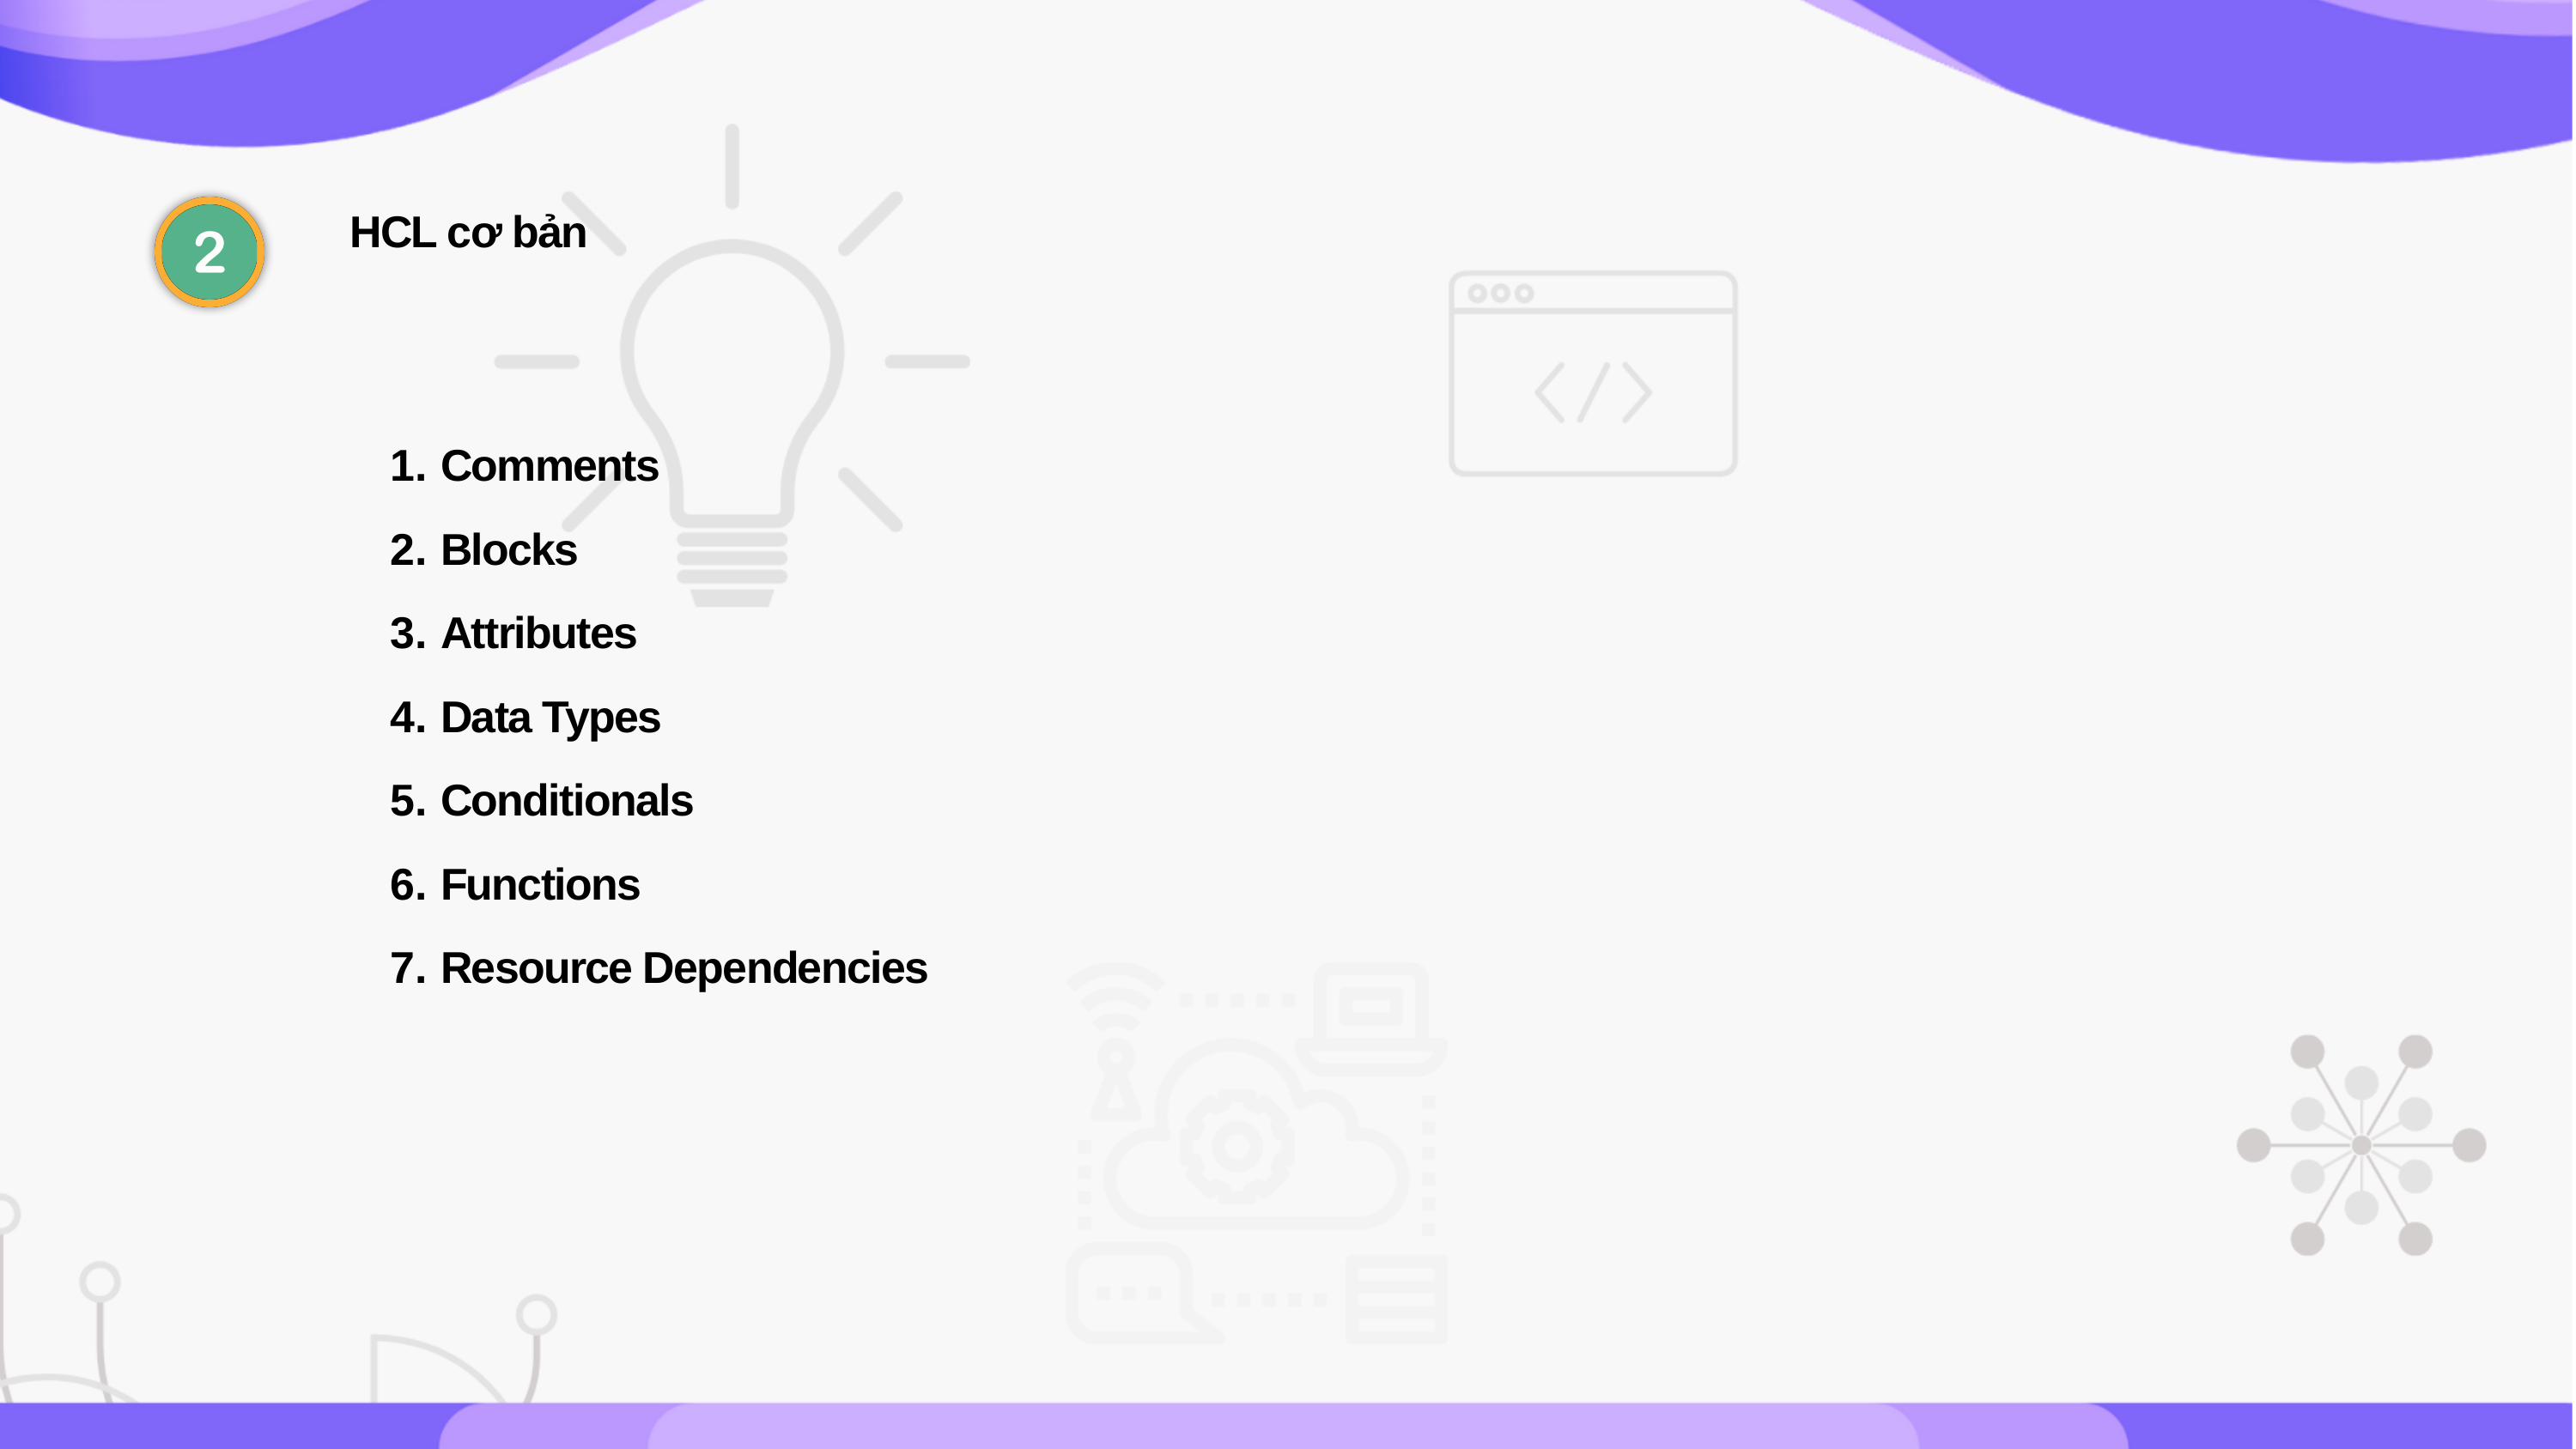

HCL cơ bản
 Comments
 Blocks
 Attributes
 Data Types
 Conditionals
 Functions
 Resource Dependencies